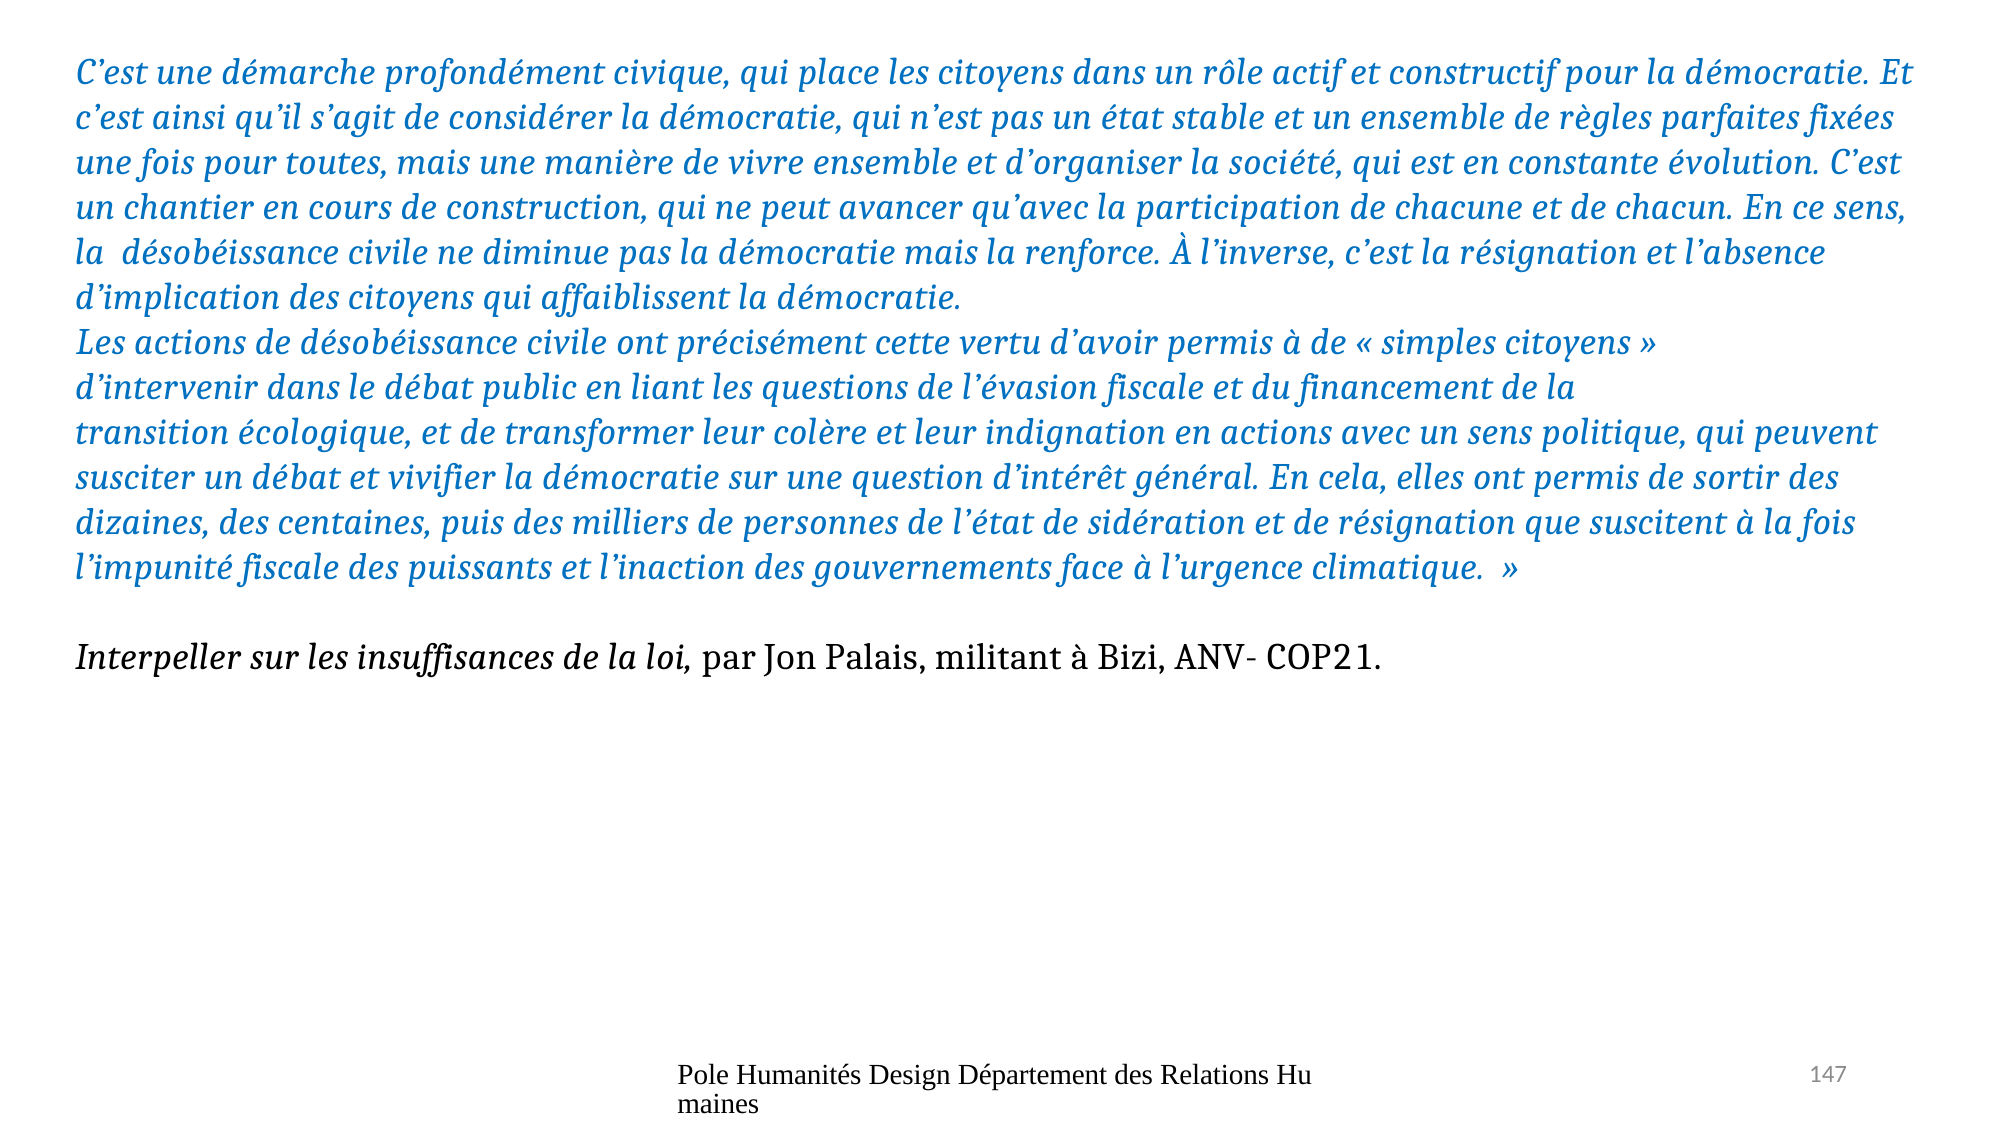

C’est une démarche profondément civique, qui place les citoyens dans un rôle actif et constructif pour la démocratie. Et c’est ainsi qu’il s’agit de considérer la démocratie, qui n’est pas un état stable et un ensemble de règles parfaites fixées une fois pour toutes, mais une manière de vivre ensemble et d’organiser la société, qui est en constante évolution. C’est un chantier en cours de construction, qui ne peut avancer qu’avec la participation de chacune et de chacun. En ce sens, la  désobéissance civile ne diminue pas la démocratie mais la renforce. À l’inverse, c’est la résignation et l’absence d’implication des citoyens qui affaiblissent la démocratie.
Les actions de désobéissance civile ont précisément cette vertu d’avoir permis à de « simples citoyens » d’intervenir dans le débat public en liant les questions de l’évasion fiscale et du financement de la transition écologique, et de transformer leur colère et leur indignation en actions avec un sens politique, qui peuvent susciter un débat et vivifier la démocratie sur une question d’intérêt général. En cela, elles ont permis de sortir des dizaines, des centaines, puis des milliers de personnes de l’état de sidération et de résignation que suscitent à la fois l’impunité fiscale des puissants et l’inaction des gouvernements face à l’urgence climatique.  »

Interpeller sur les insuffisances de la loi, par Jon Palais, militant à Bizi, ANV- COP21.

Pole Humanités Design Département des Relations Humaines
147